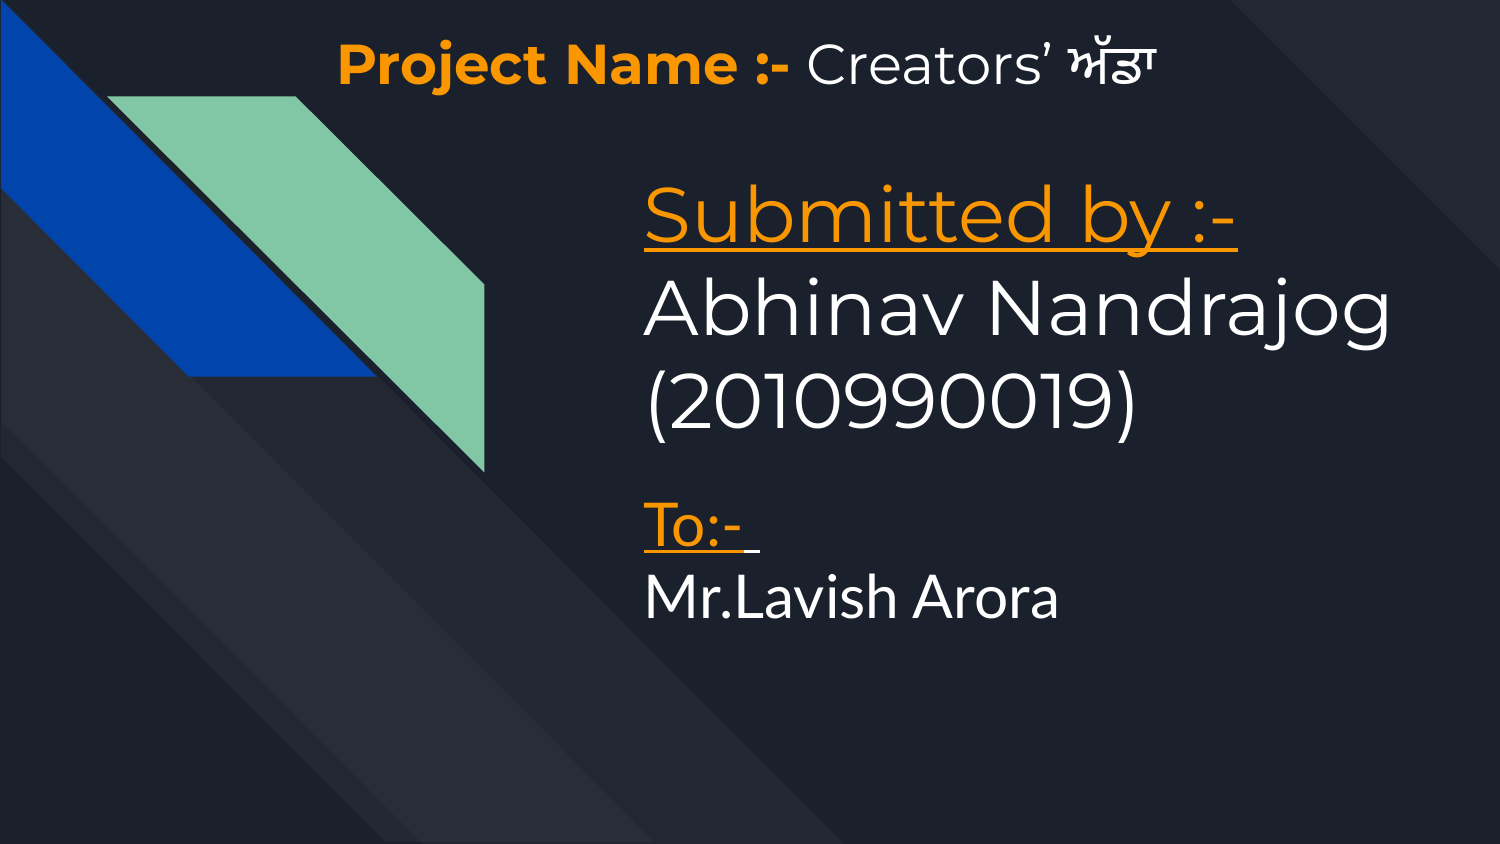

Project Name :- Creators’ ਅੱਡਾ
# Submitted by :-
Abhinav Nandrajog
(2010990019)
To:-
Mr.Lavish Arora